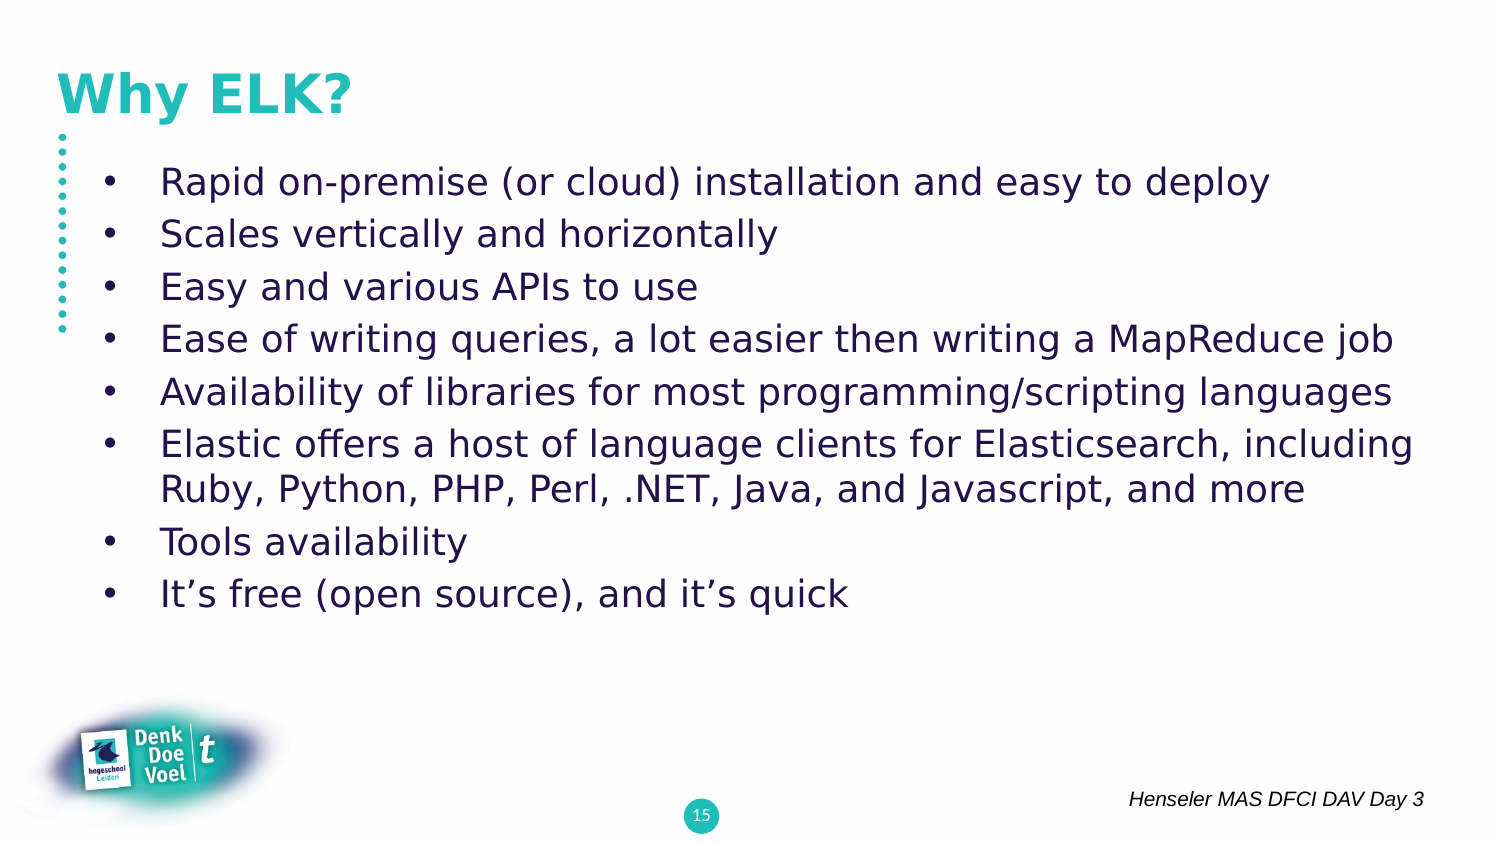

# Why ELK?
Rapid on-premise (or cloud) installation and easy to deploy
Scales vertically and horizontally
Easy and various APIs to use
Ease of writing queries, a lot easier then writing a MapReduce job
Availability of libraries for most programming/scripting languages
Elastic offers a host of language clients for Elasticsearch, including Ruby, Python, PHP, Perl, .NET, Java, and Javascript, and more
Tools availability
It’s free (open source), and it’s quick